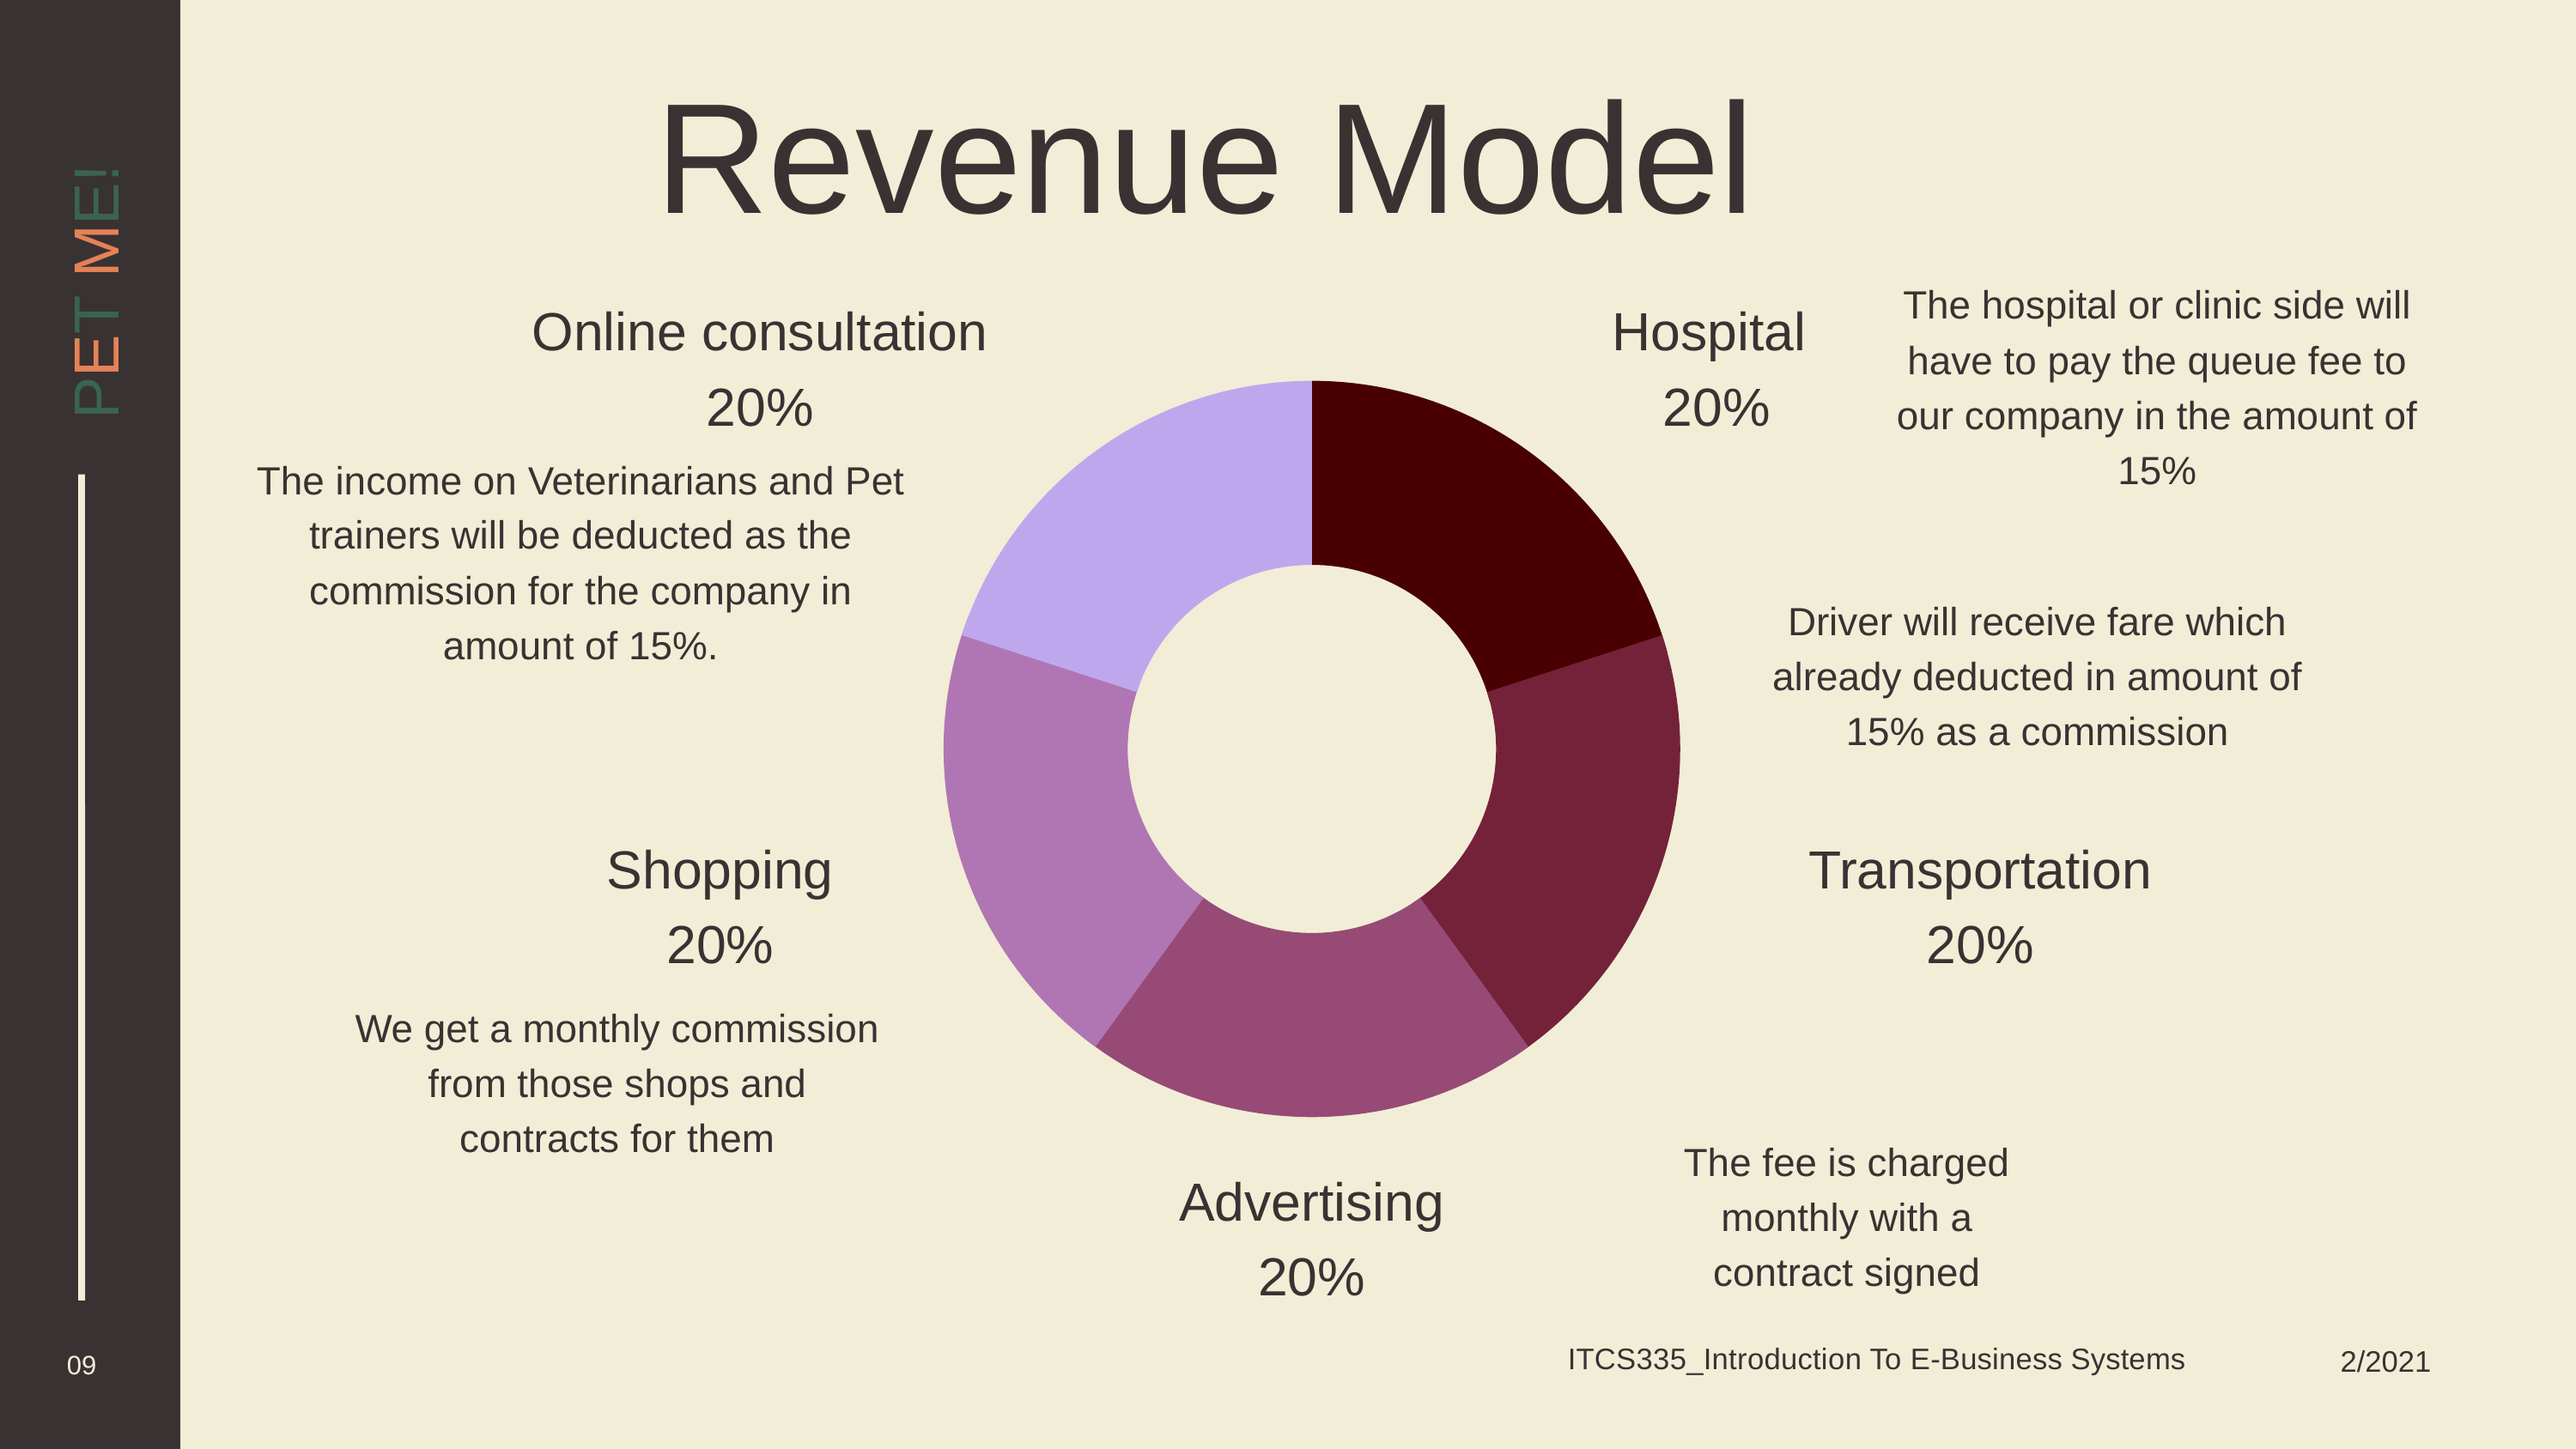

Revenue Model
PET ME!
The hospital or clinic side will have to pay the queue fee to our company in the amount of 15%
Online consultation
20%
Hospital
20%

Shopping
20%
Transportation
20%
Advertising
20%
The income on Veterinarians and Pet trainers will be deducted as the commission for the company in amount of 15%.

Driver will receive fare which already deducted in amount of 15% as a commission

We get a monthly commission from those shops and contracts for them
The fee is charged monthly with a contract signed
ITCS335_Introduction To E-Business Systems

2/2021
09